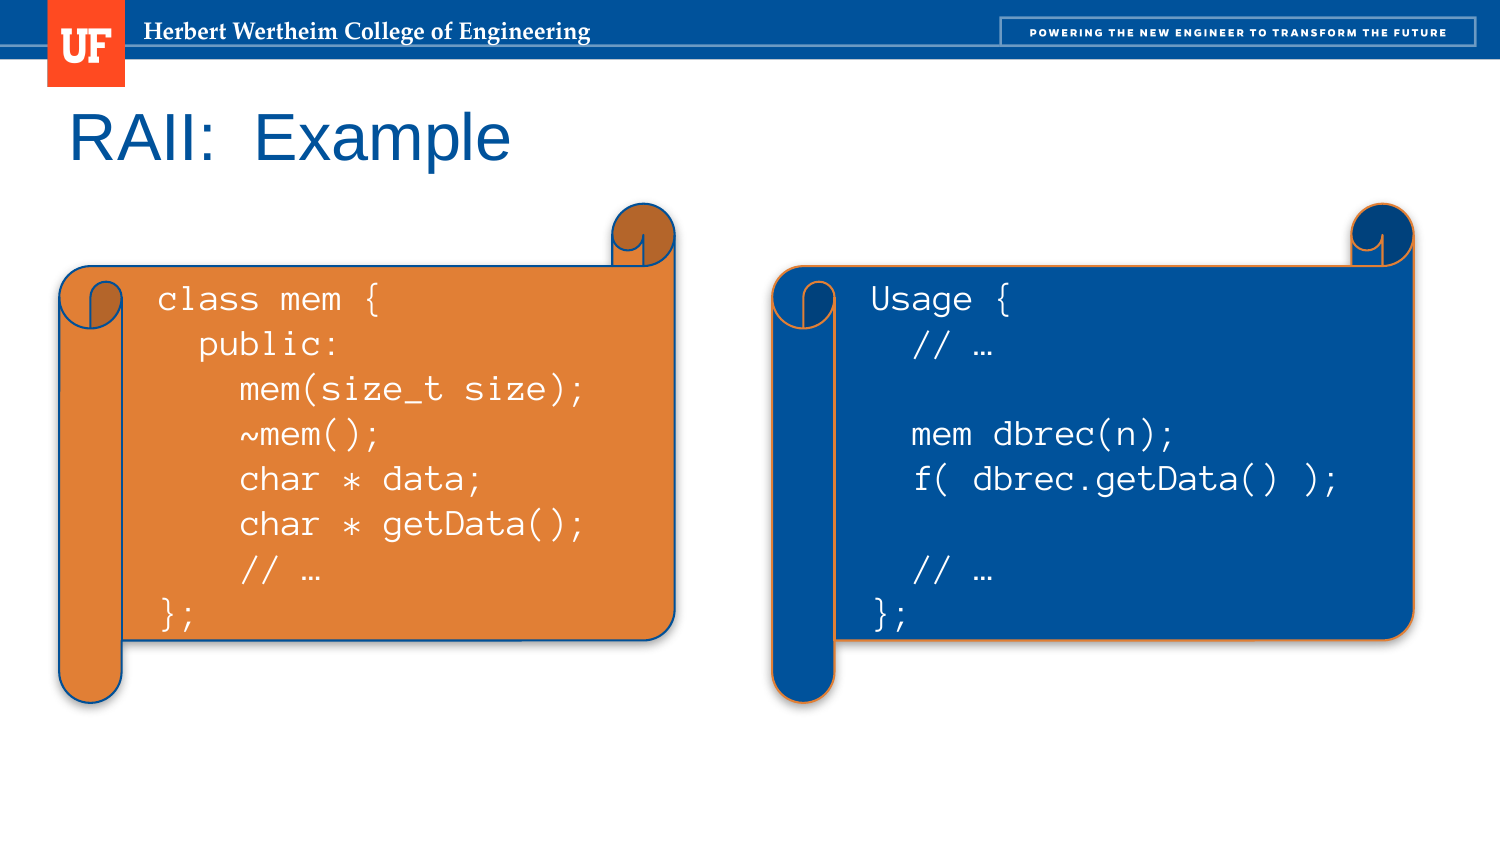

# RAII:  Example
class mem {
  public:
    mem(size_t size);
    ~mem();
    char * data;
    char * getData();
    // …
};
Usage {
  // …

  mem dbrec(n);
  f( dbrec.getData() );

  // …
};